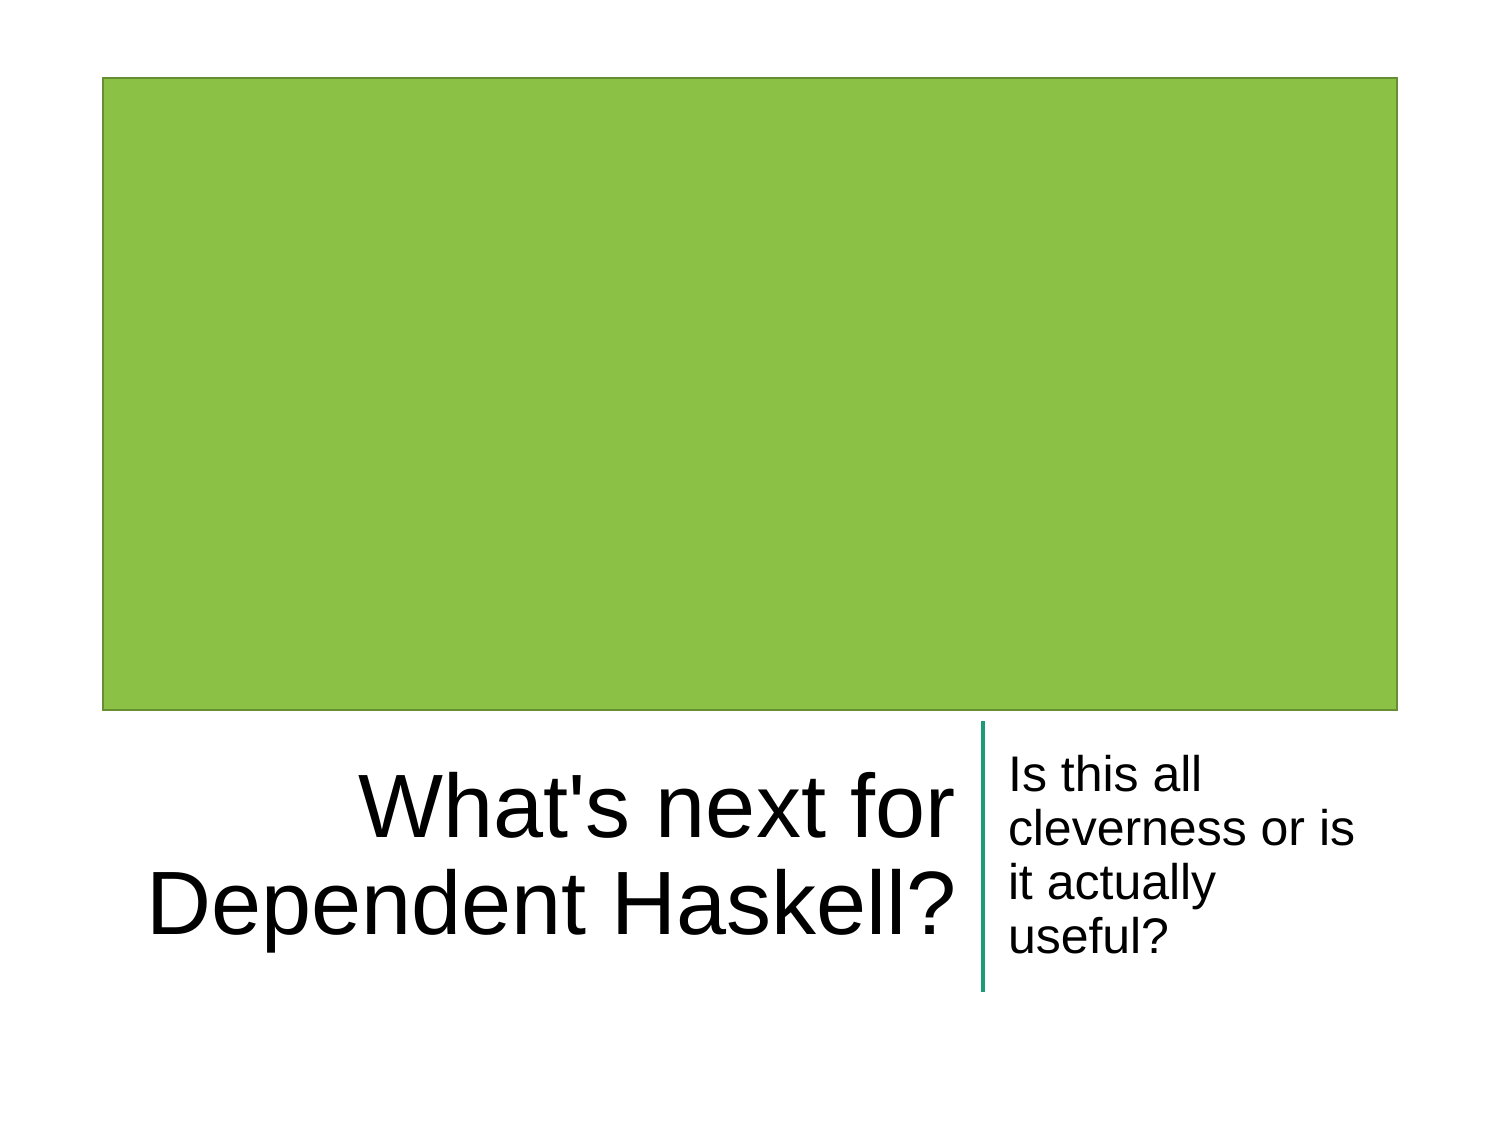

# What's next for Dependent Haskell?
Is this all cleverness or is it actually useful?